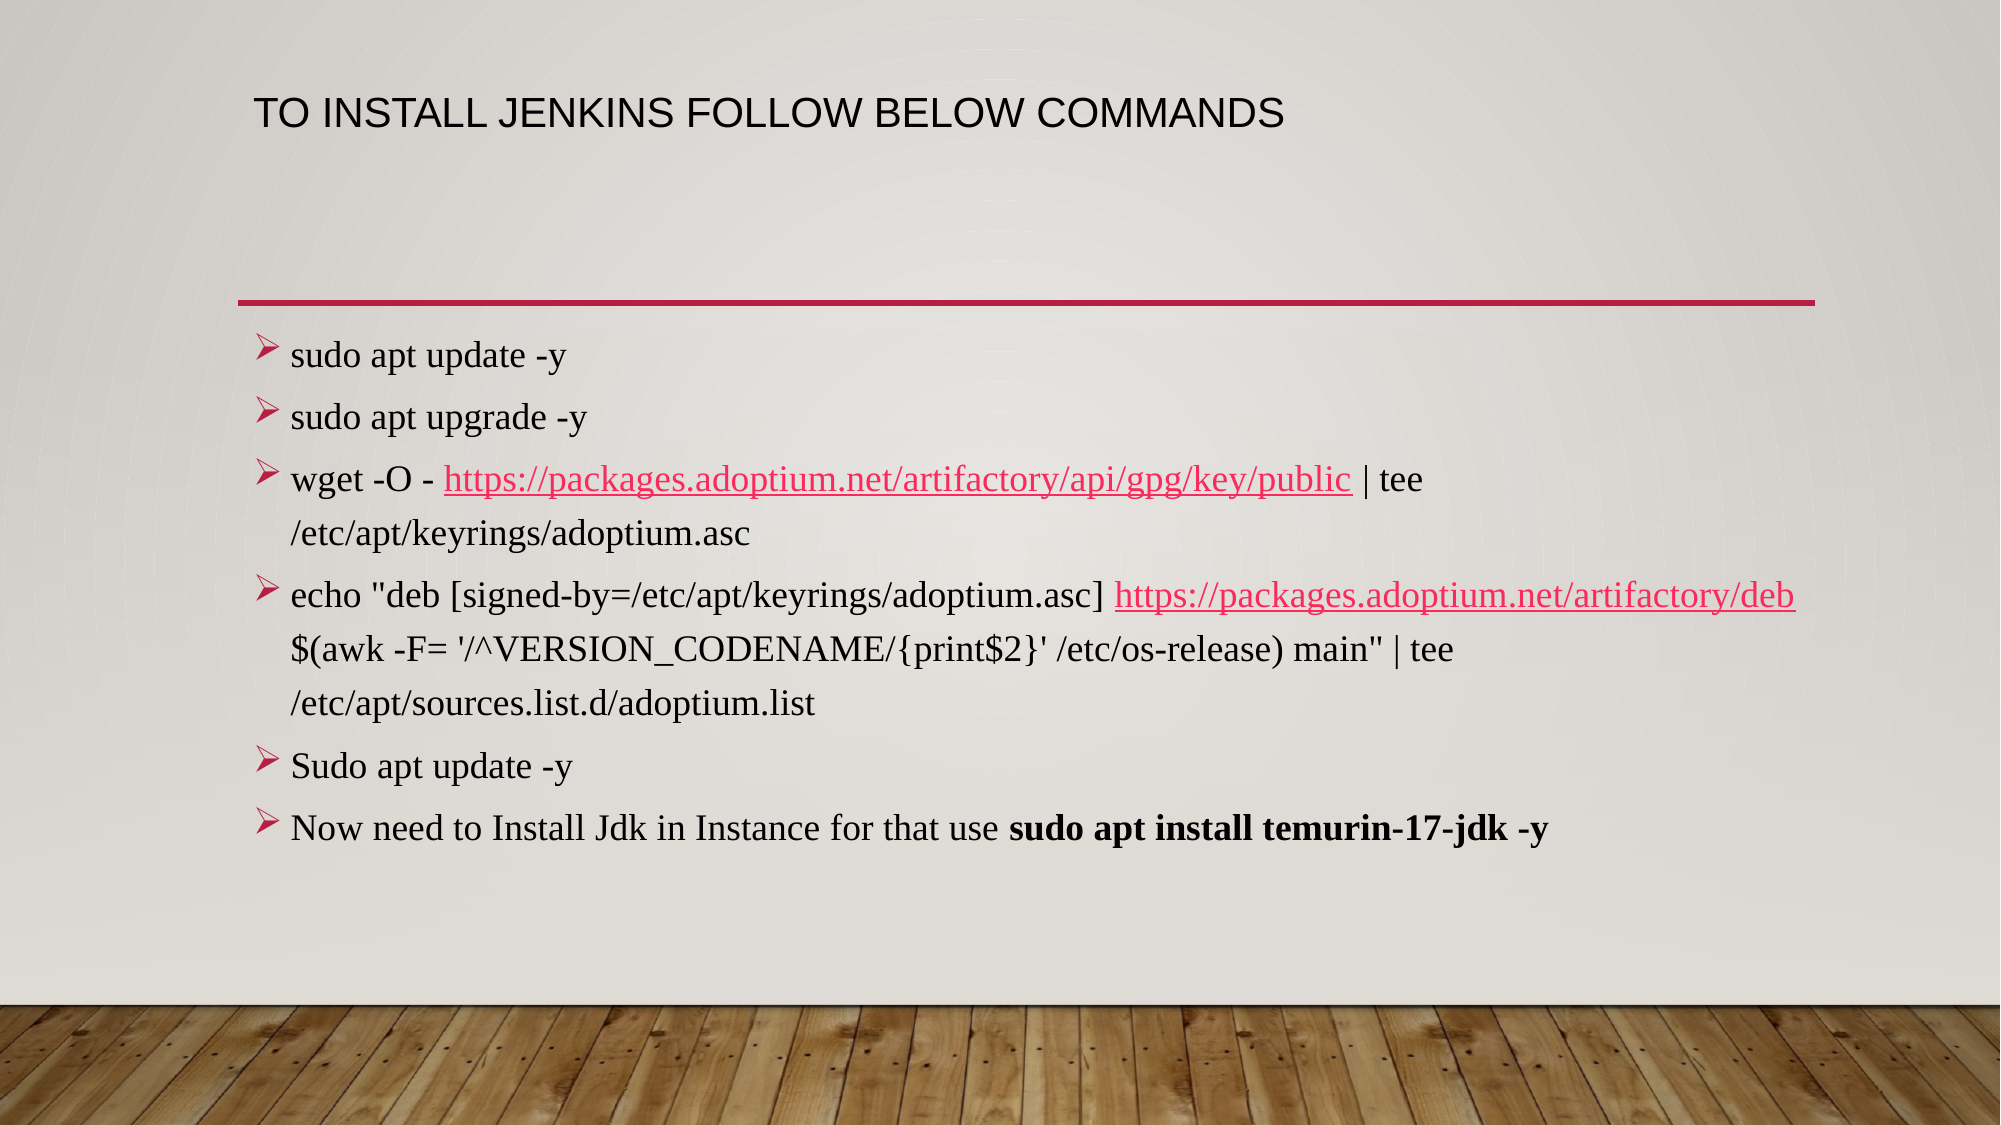

# To Install Jenkins follow below commands

sudo apt update -y
sudo apt upgrade -y
wget -O - https://packages.adoptium.net/artifactory/api/gpg/key/public | tee /etc/apt/keyrings/adoptium.asc
echo "deb [signed-by=/etc/apt/keyrings/adoptium.asc] https://packages.adoptium.net/artifactory/deb $(awk -F= '/^VERSION_CODENAME/{print$2}' /etc/os-release) main" | tee /etc/apt/sources.list.d/adoptium.list
Sudo apt update -y
Now need to Install Jdk in Instance for that use sudo apt install temurin-17-jdk -y